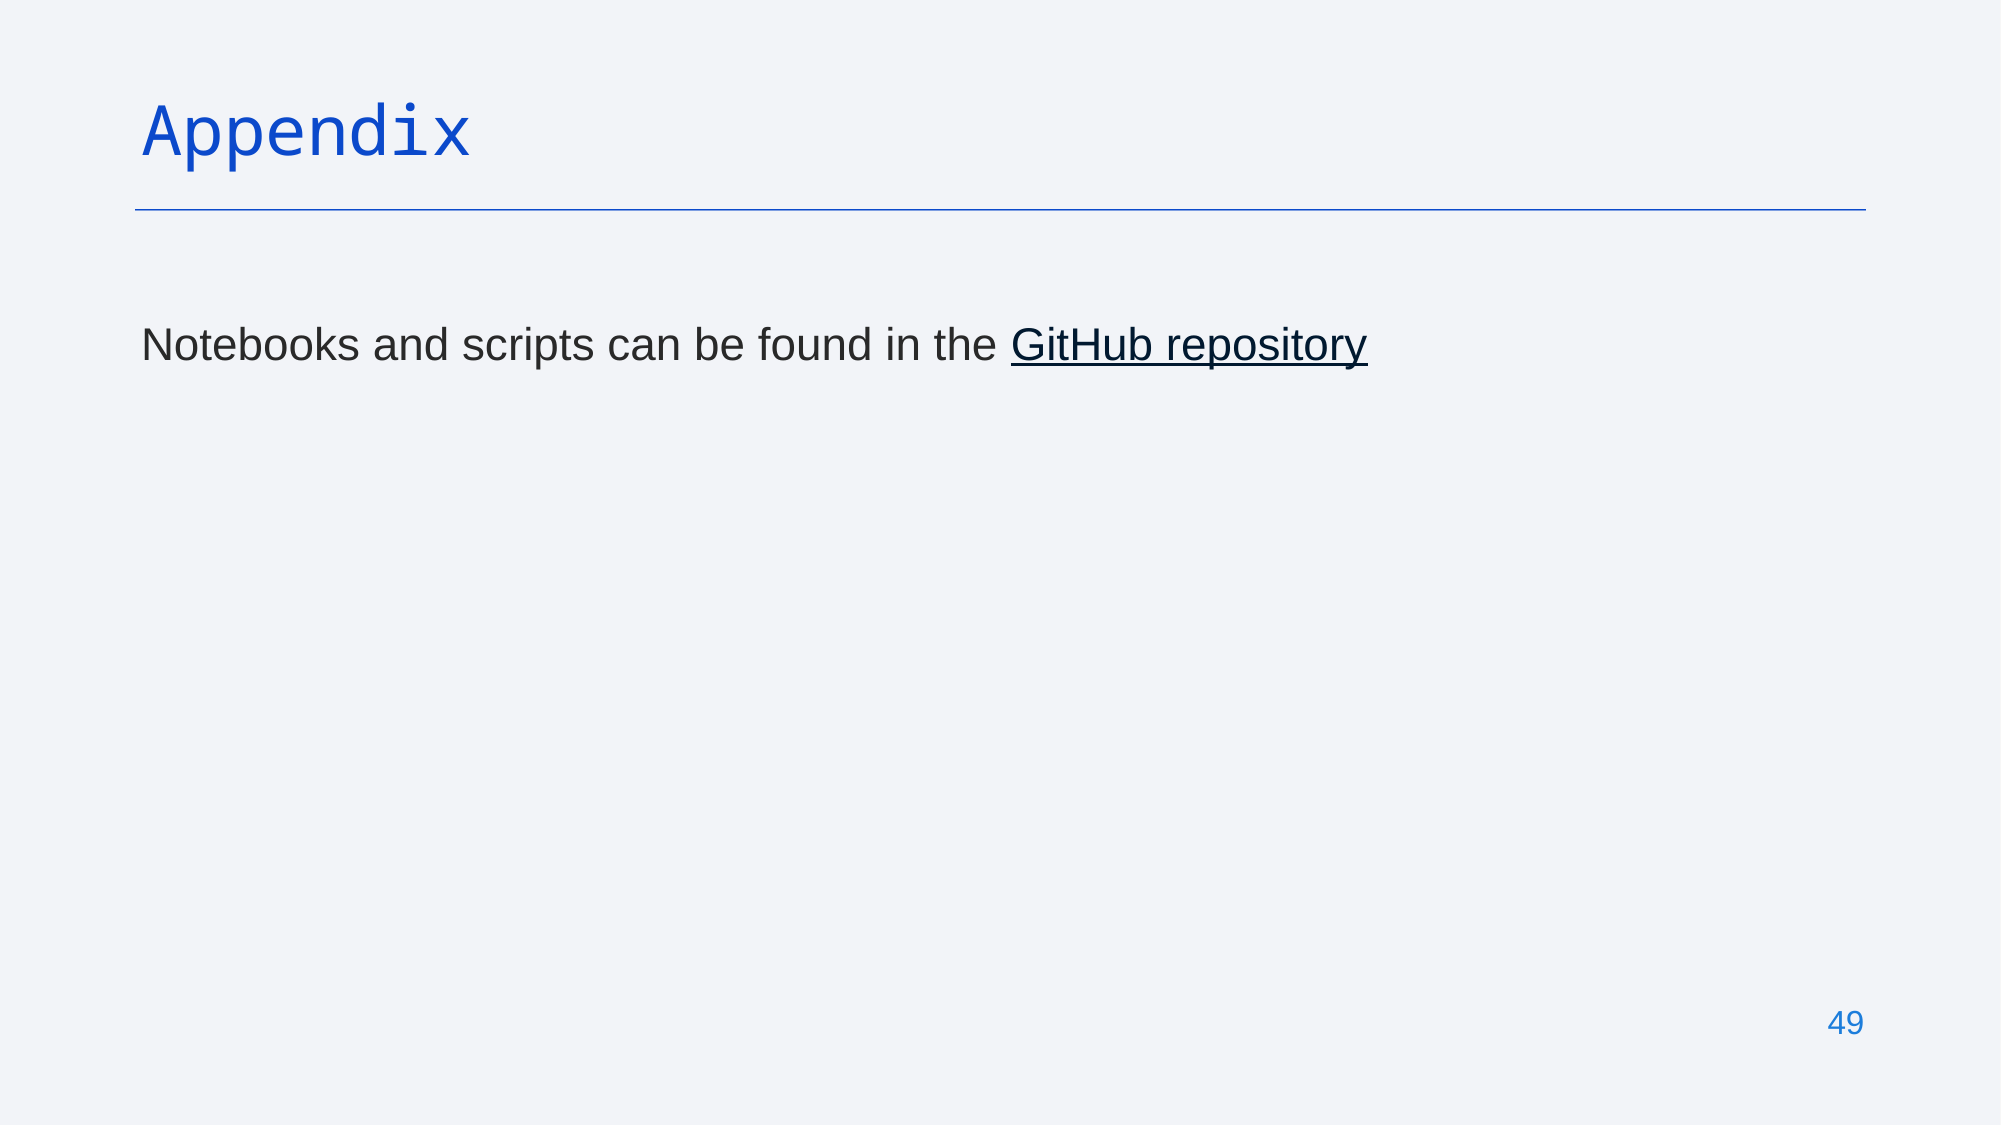

Appendix
Notebooks and scripts can be found in the GitHub repository

49